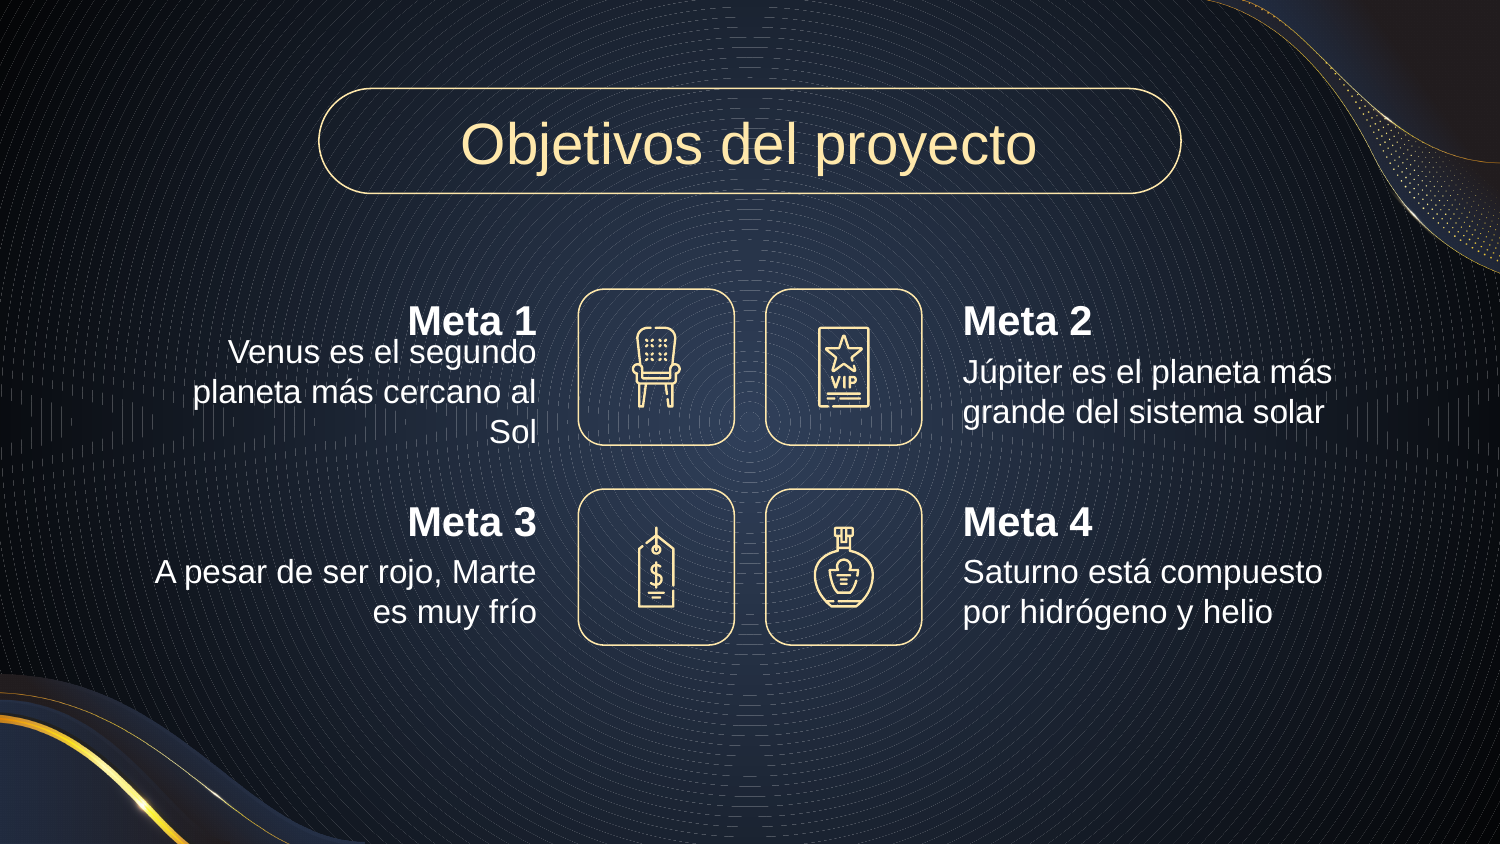

Objetivos del proyecto
# Meta 1
Meta 2

Venus es el segundo planeta más cercano al Sol
Júpiter es el planeta más grande del sistema solar

Meta 3
Meta 4

A pesar de ser rojo, Marte es muy frío
Saturno está compuesto por hidrógeno y helio